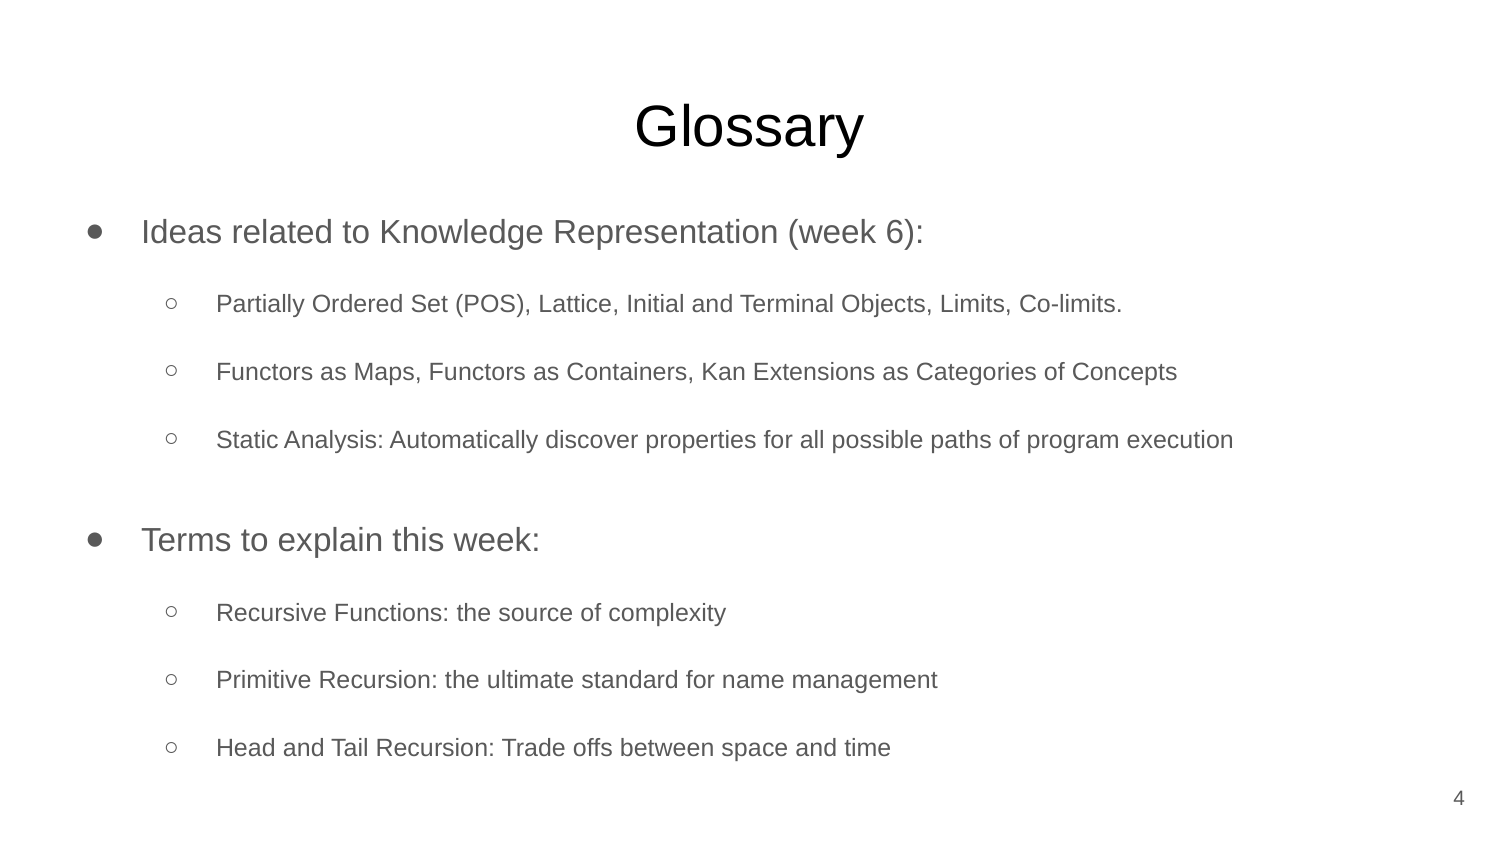

# Glossary
Ideas related to Knowledge Representation (week 6):
Partially Ordered Set (POS), Lattice, Initial and Terminal Objects, Limits, Co-limits.
Functors as Maps, Functors as Containers, Kan Extensions as Categories of Concepts
Static Analysis: Automatically discover properties for all possible paths of program execution

Terms to explain this week:
Recursive Functions: the source of complexity
Primitive Recursion: the ultimate standard for name management
Head and Tail Recursion: Trade offs between space and time

4